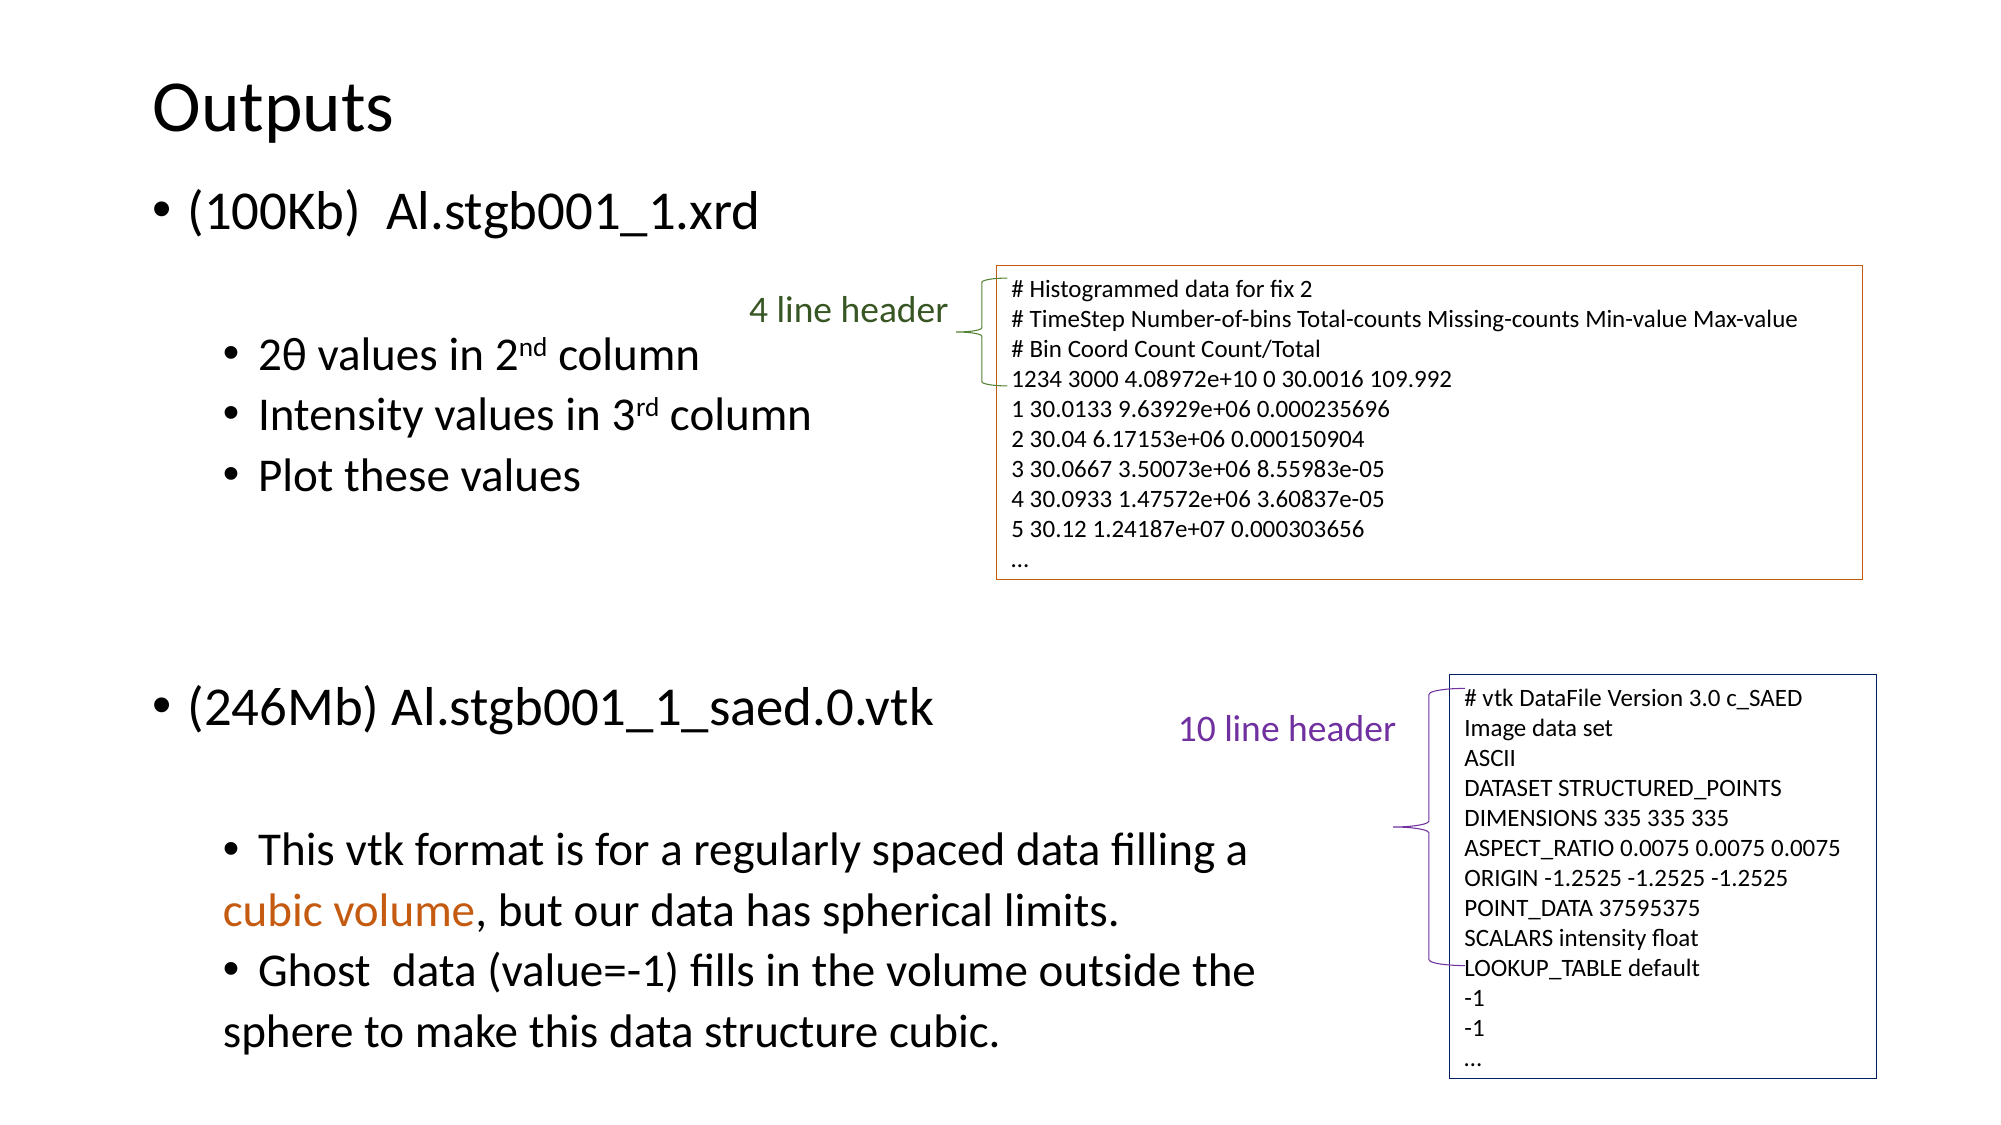

# Outputs
(100Kb)  Al.stgb001_1.xrd

2θ values in 2nd column
Intensity values in 3rd column
Plot these values

(246Mb) Al.stgb001_1_saed.0.vtk

This vtk format is for a regularly spaced data filling a
	cubic volume, but our data has spherical limits.
Ghost  data (value=-1) fills in the volume outside the
	sphere to make this data structure cubic.

# Histogrammed data for fix 2
# TimeStep Number-of-bins Total-counts Missing-counts Min-value Max-value
# Bin Coord Count Count/Total
1234 3000 4.08972e+10 0 30.0016 109.992
1 30.0133 9.63929e+06 0.000235696
2 30.04 6.17153e+06 0.000150904
3 30.0667 3.50073e+06 8.55983e-05
4 30.0933 1.47572e+06 3.60837e-05
5 30.12 1.24187e+07 0.000303656
…
4 line header

# vtk DataFile Version 3.0 c_SAED
Image data set
ASCII
DATASET STRUCTURED_POINTS
DIMENSIONS 335 335 335
ASPECT_RATIO 0.0075 0.0075 0.0075
ORIGIN -1.2525 -1.2525 -1.2525
POINT_DATA 37595375
SCALARS intensity float
LOOKUP_TABLE default
-1
-1
…

10 line header